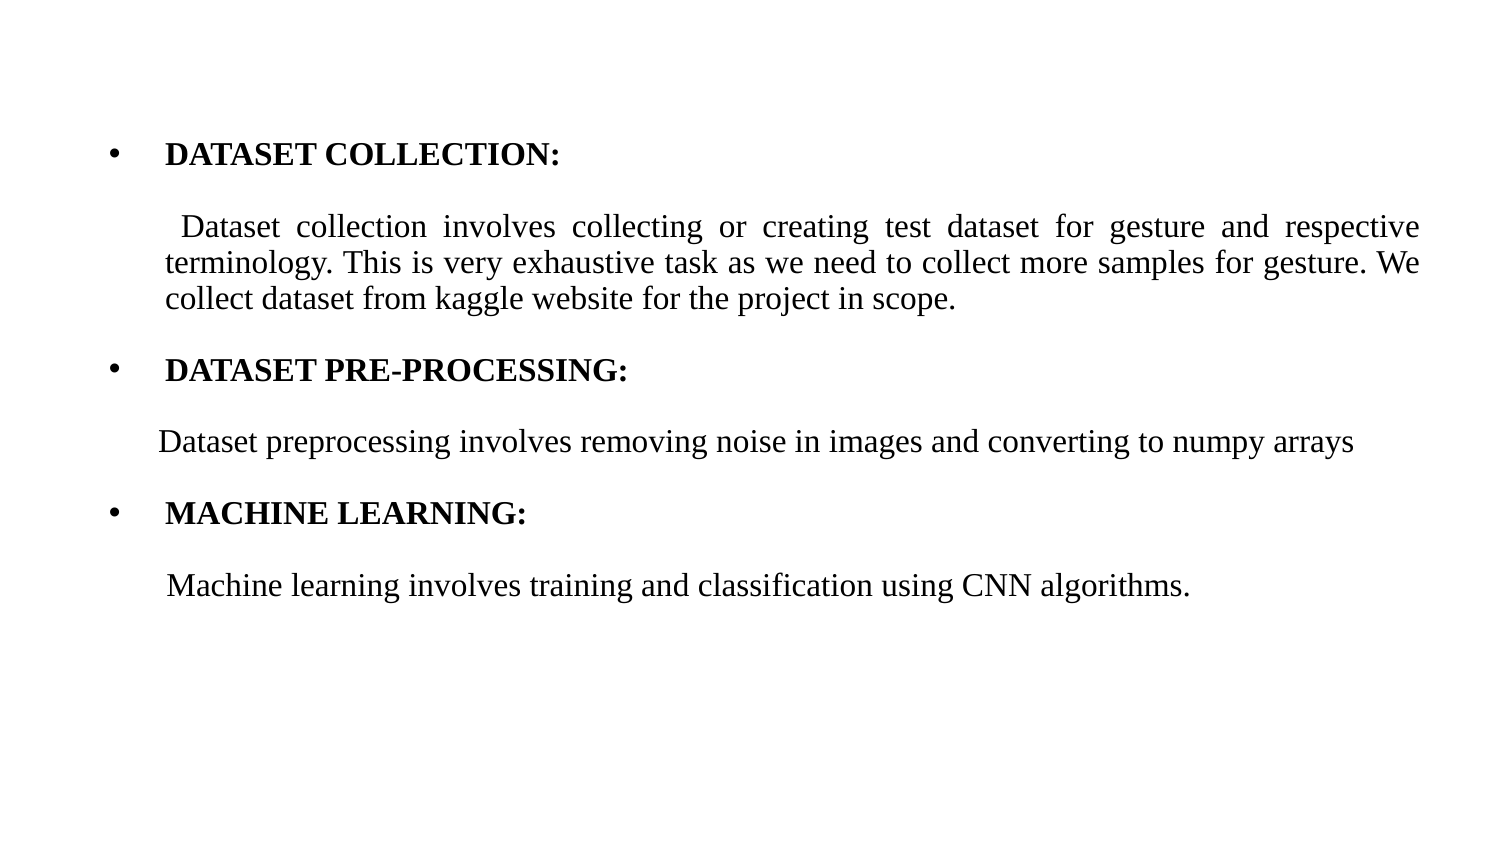

DATASET COLLECTION:

 	 Dataset collection involves collecting or creating test dataset for gesture and respective terminology. This is very exhaustive task as we need to collect more samples for gesture. We collect dataset from kaggle website for the project in scope.

DATASET PRE-PROCESSING:

      Dataset preprocessing involves removing noise in images and converting to numpy arrays

MACHINE LEARNING:

       Machine learning involves training and classification using CNN algorithms.